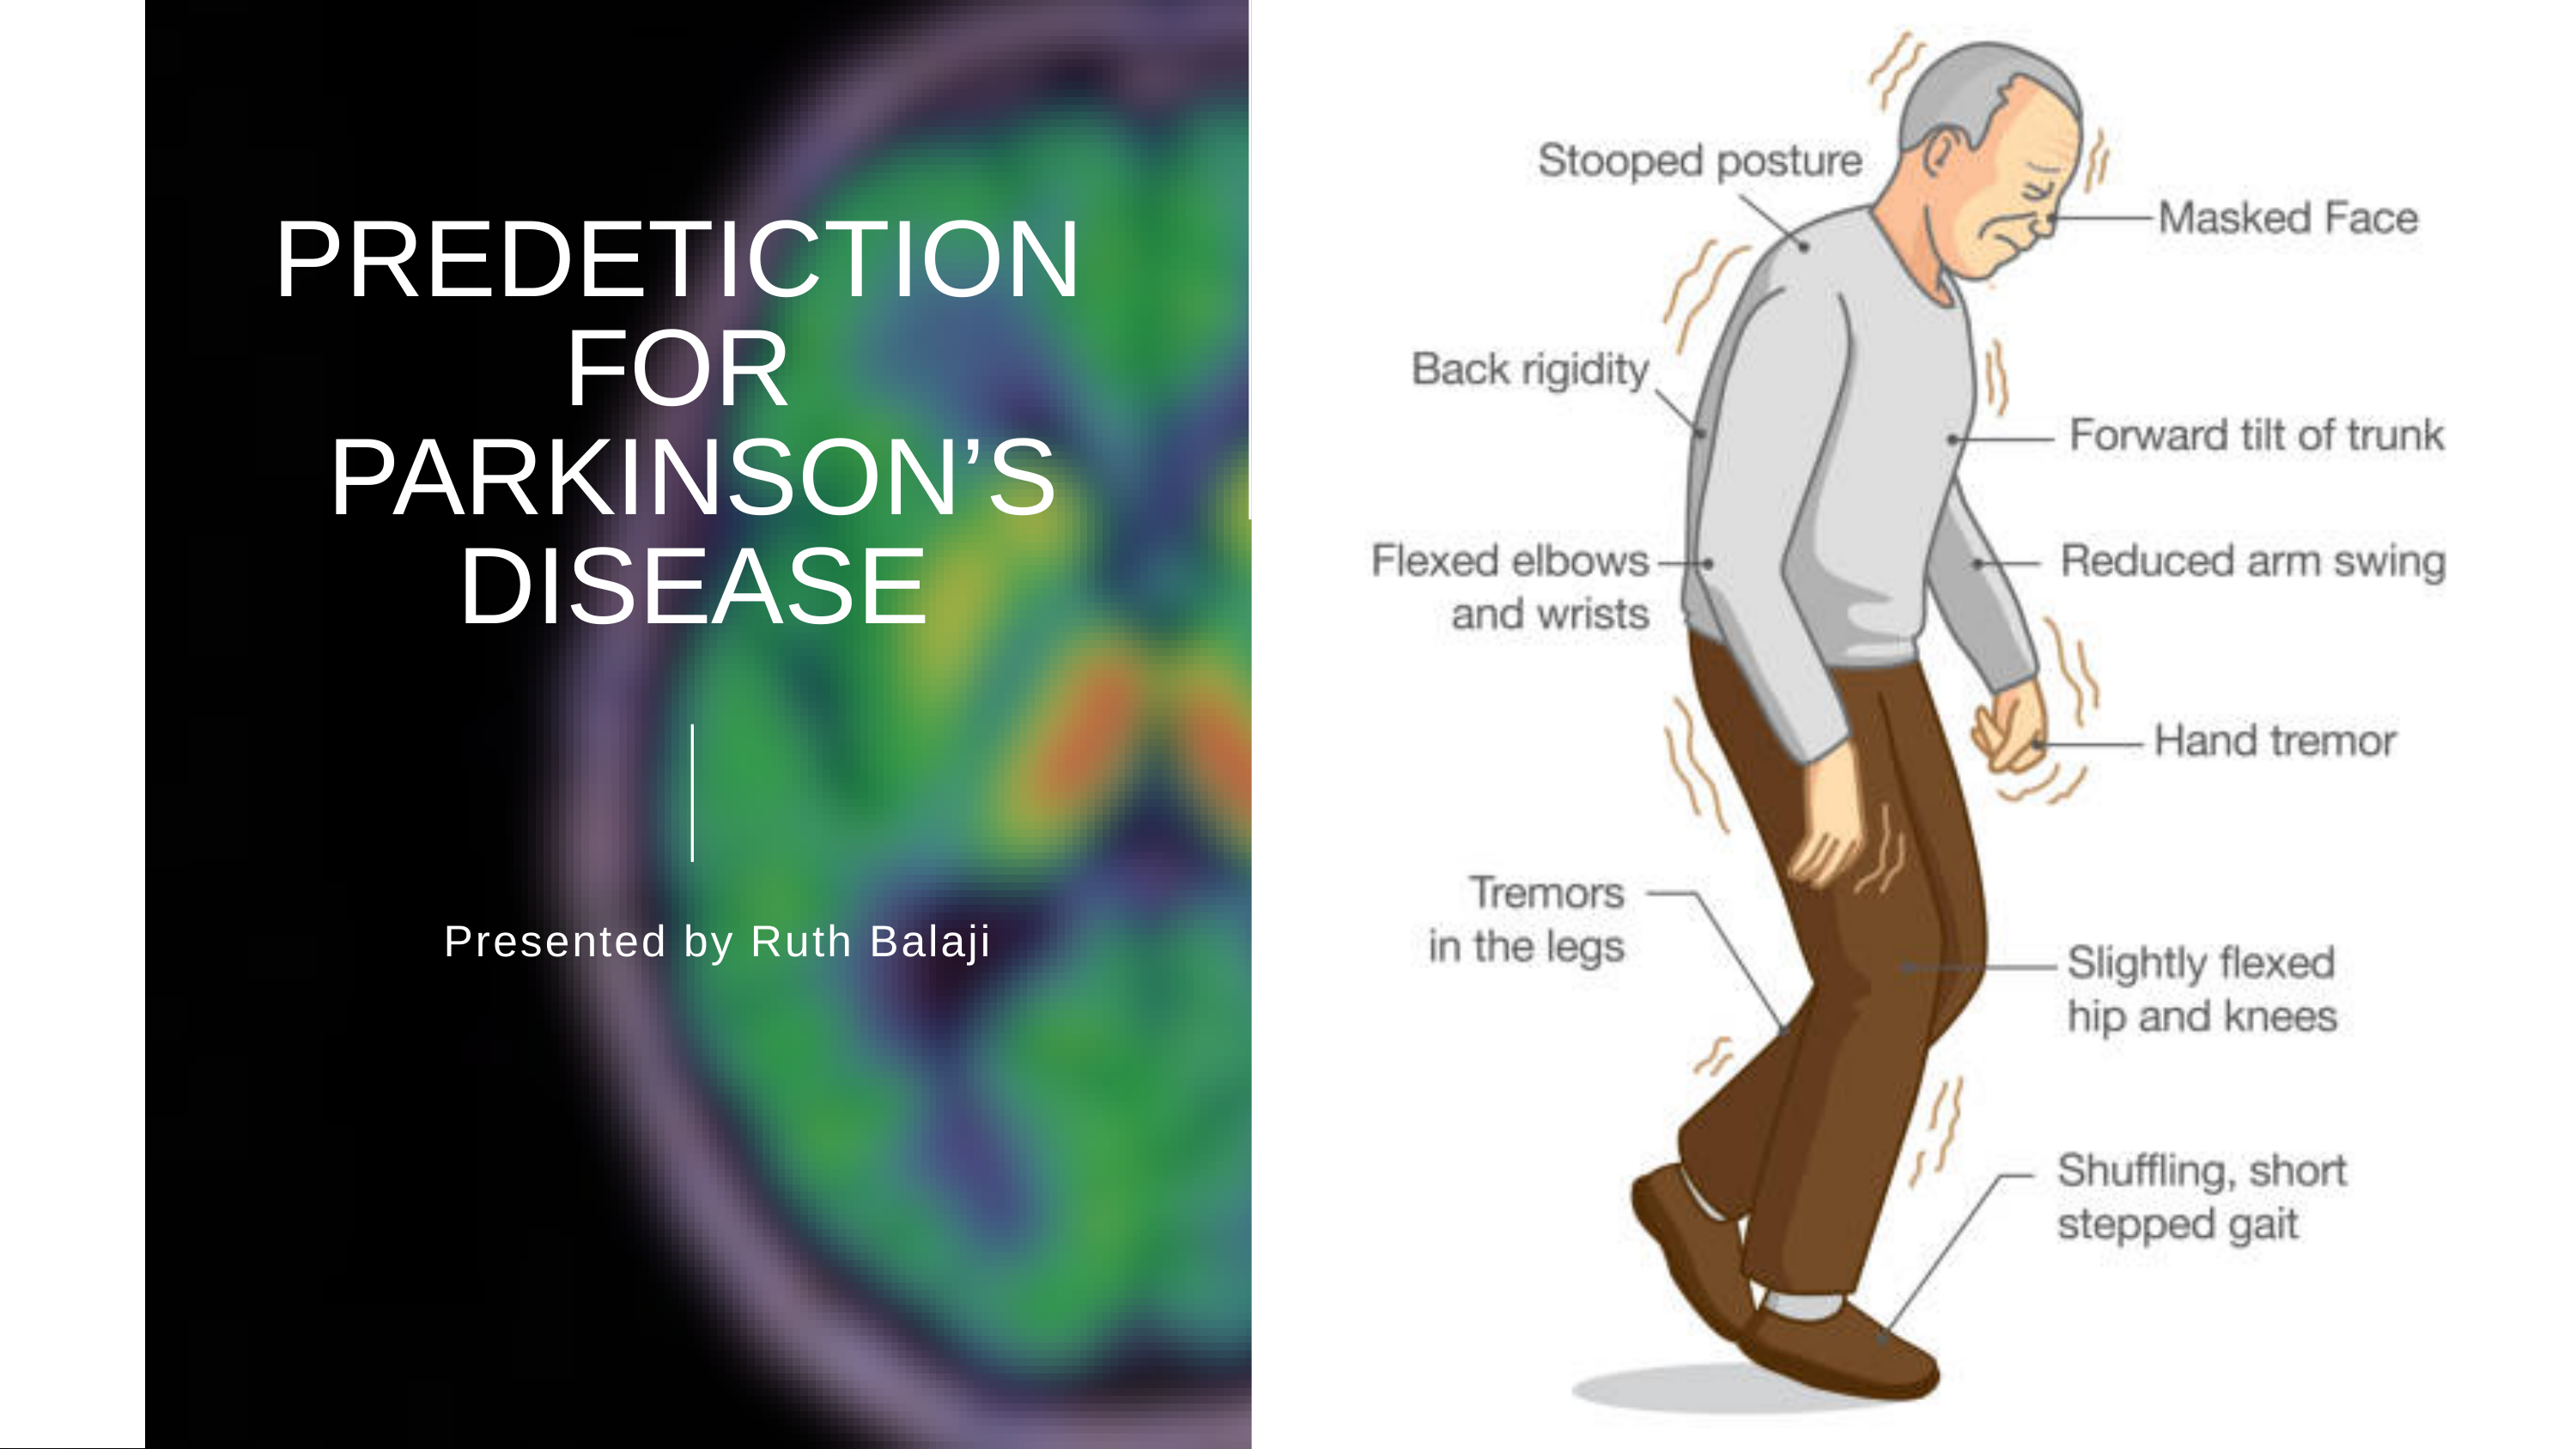

PREDETICTION
FOR
PARKINSON’S DISEASE

 Presented by Ruth Balaji